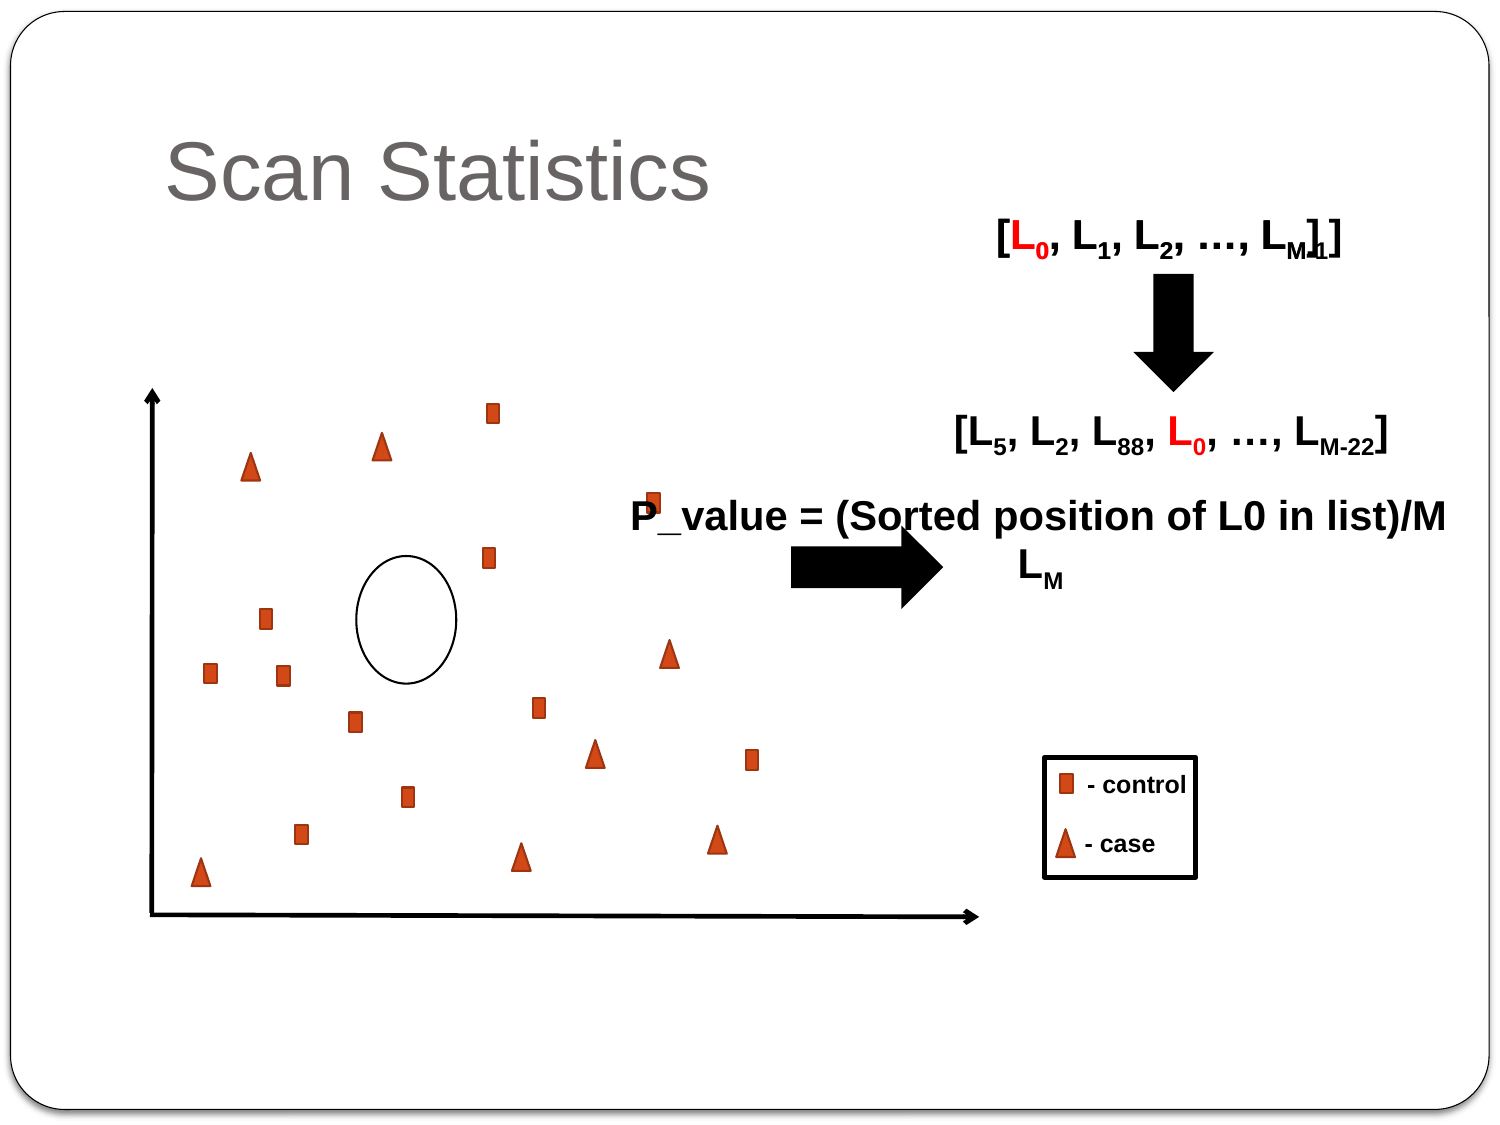

# Scan Statistics
[L0, L1, L2, …, LM]
[L0, L1, L2, …, LM-1]

[L5, L2, L88, L0, …, LM-22]

P_value = (Sorted position of L0 in list)/M

LM

- control

- case